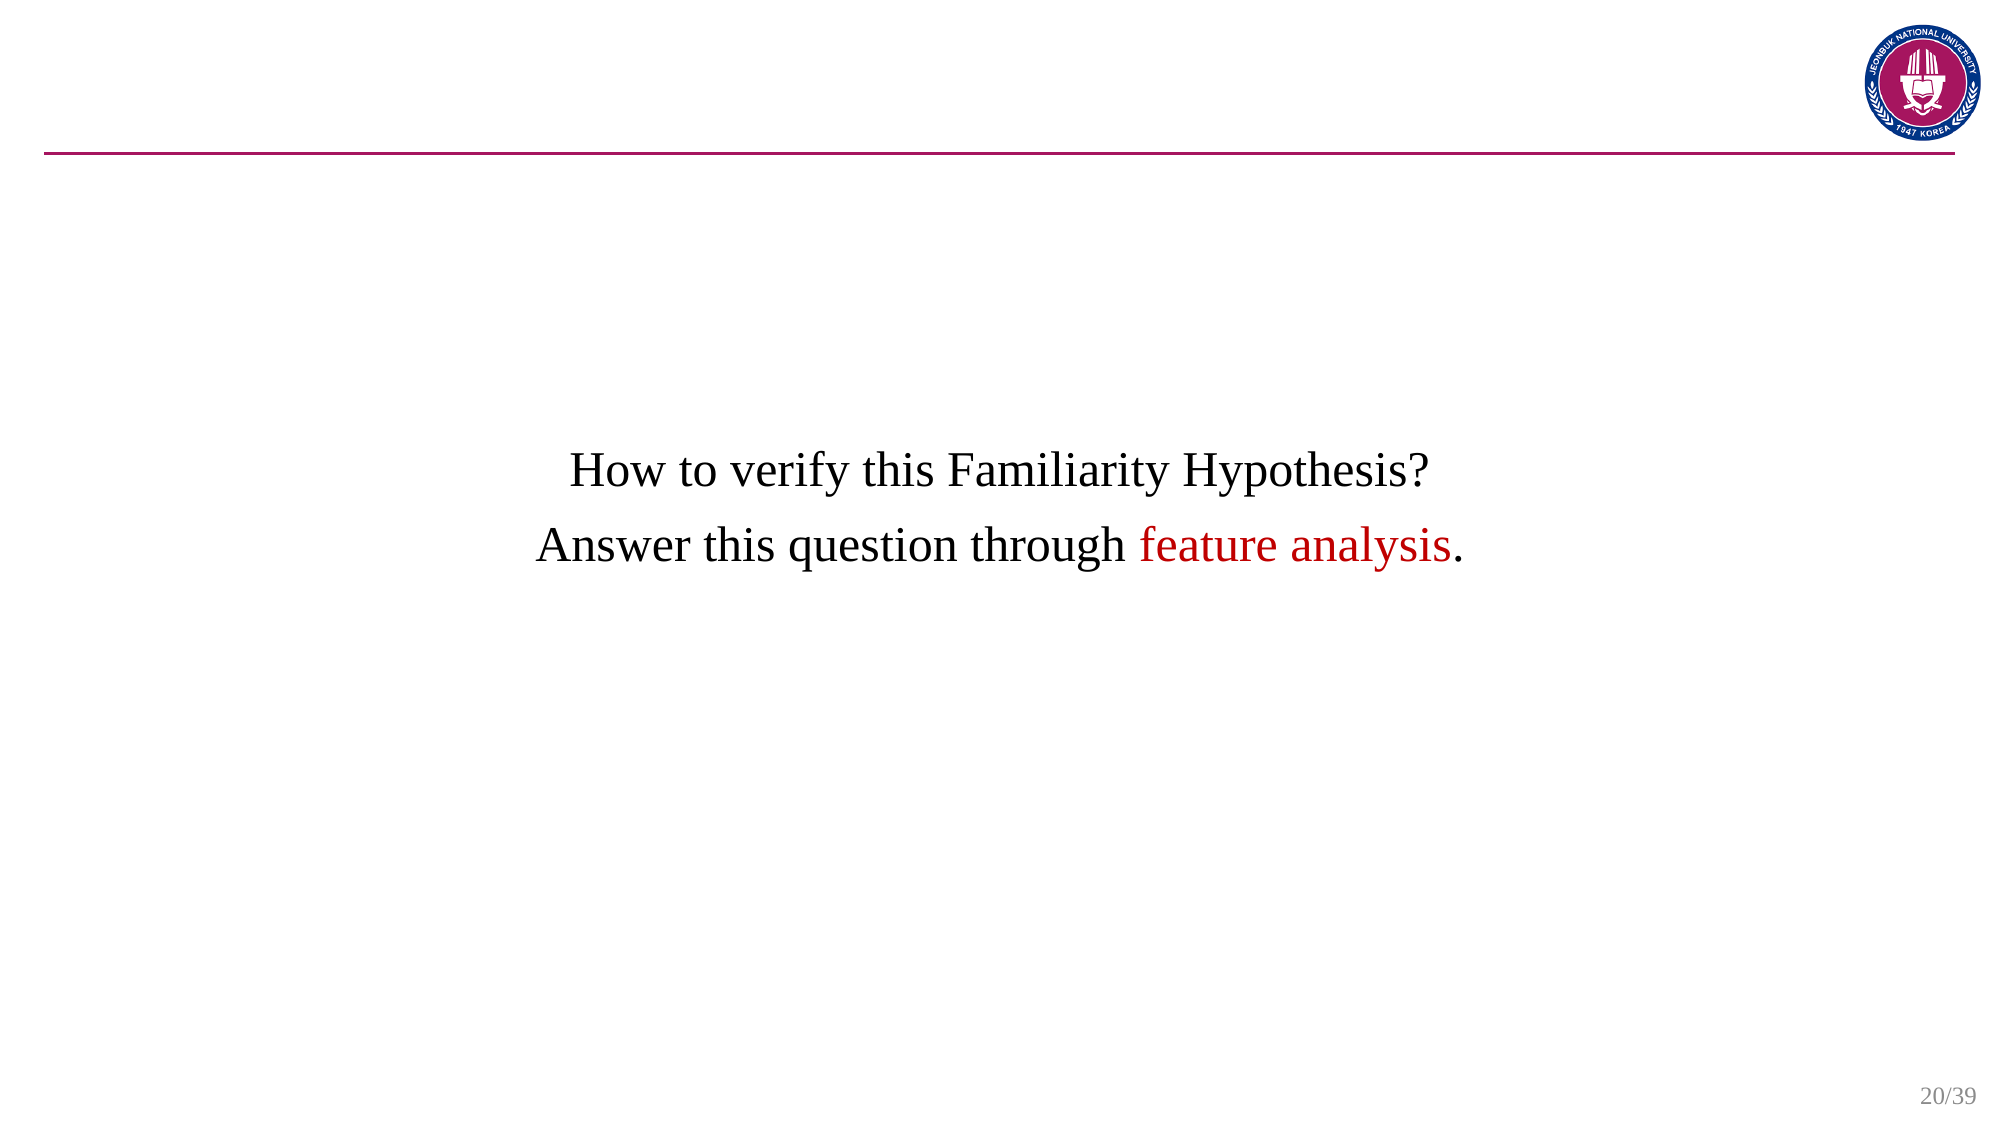

#
How to verify this Familiarity Hypothesis?
Answer this question through feature analysis.
20/39